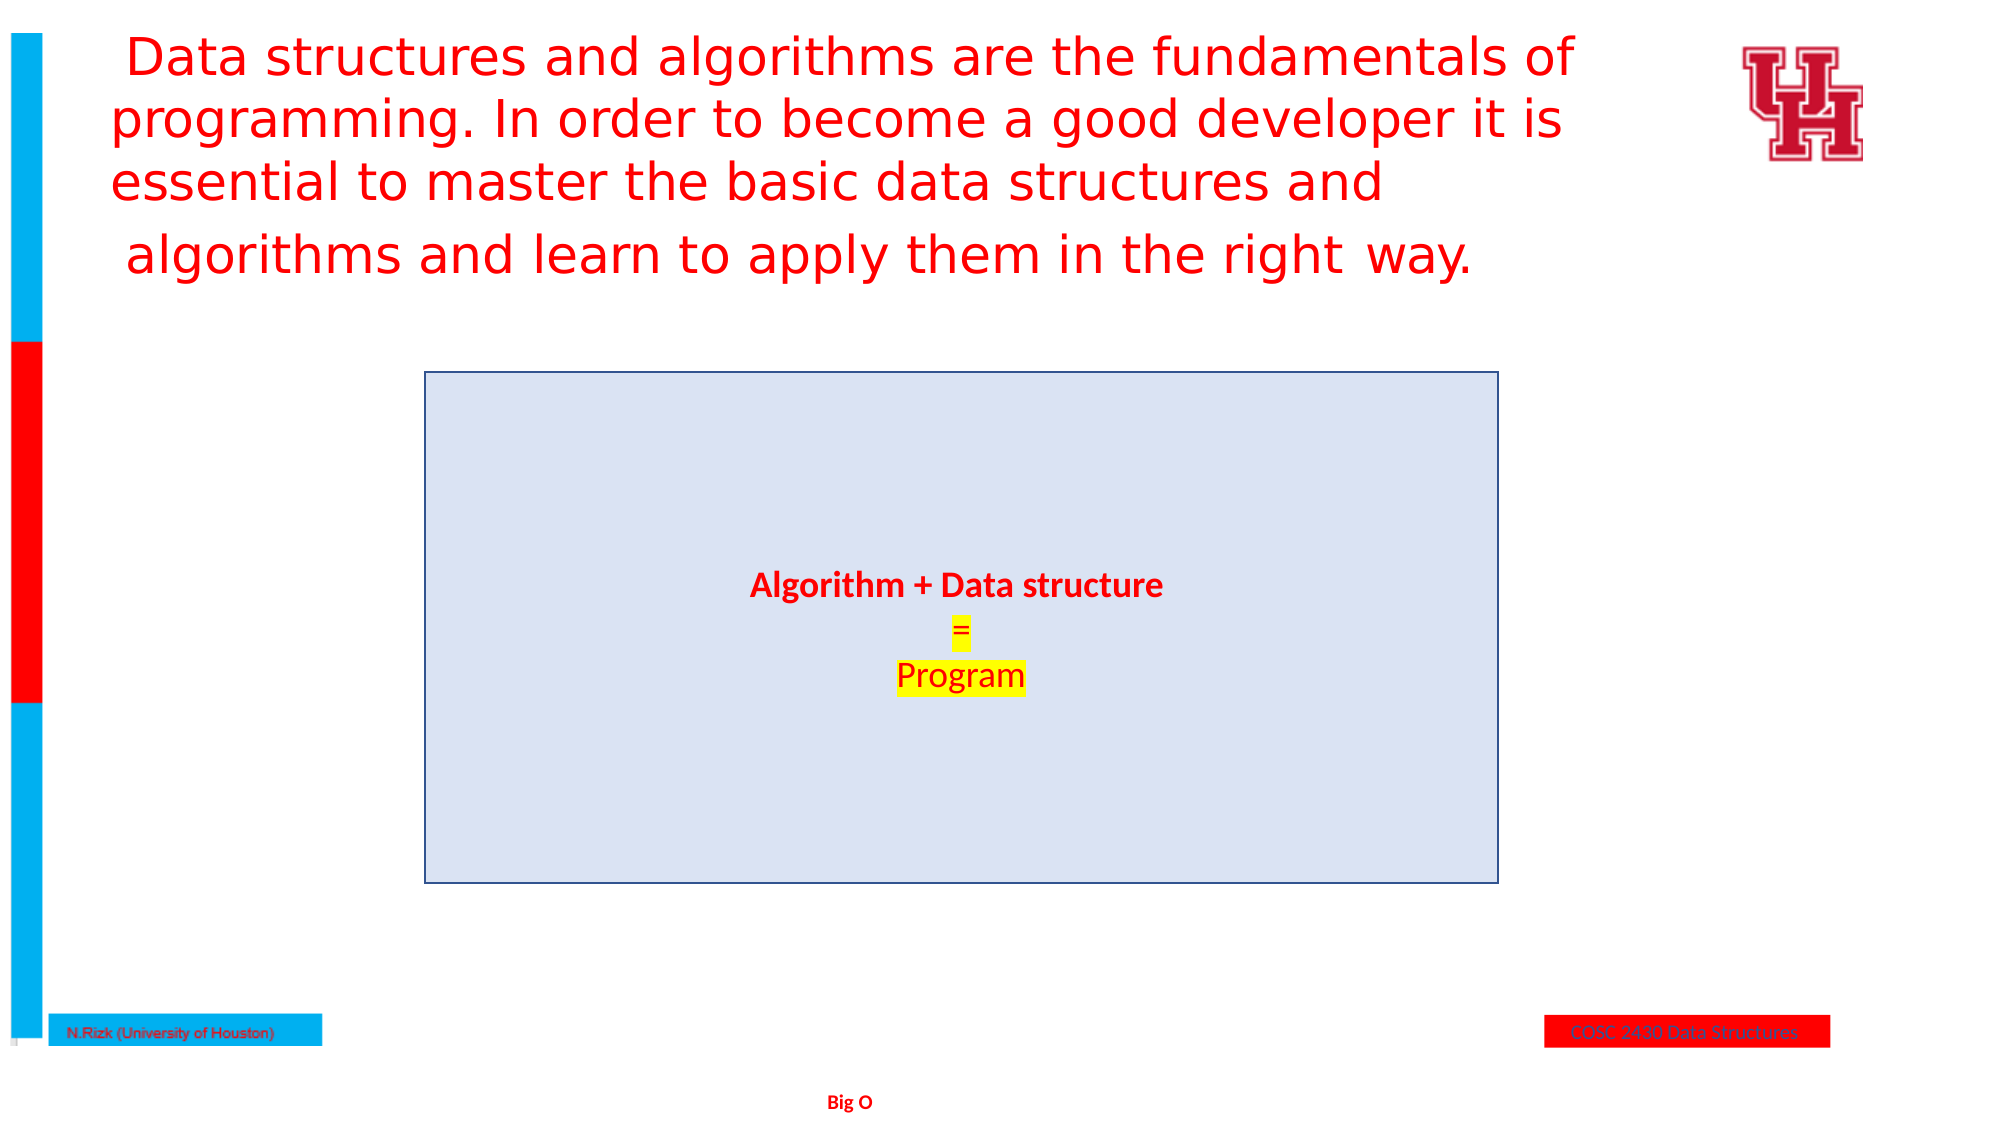

Data structures and algorithms are the fundamentals of  programming. In order to become a good developer it is  essential to master the basic data structures and
algorithms and learn to apply them in the right way.
Algorithm + Data structure
=
Program